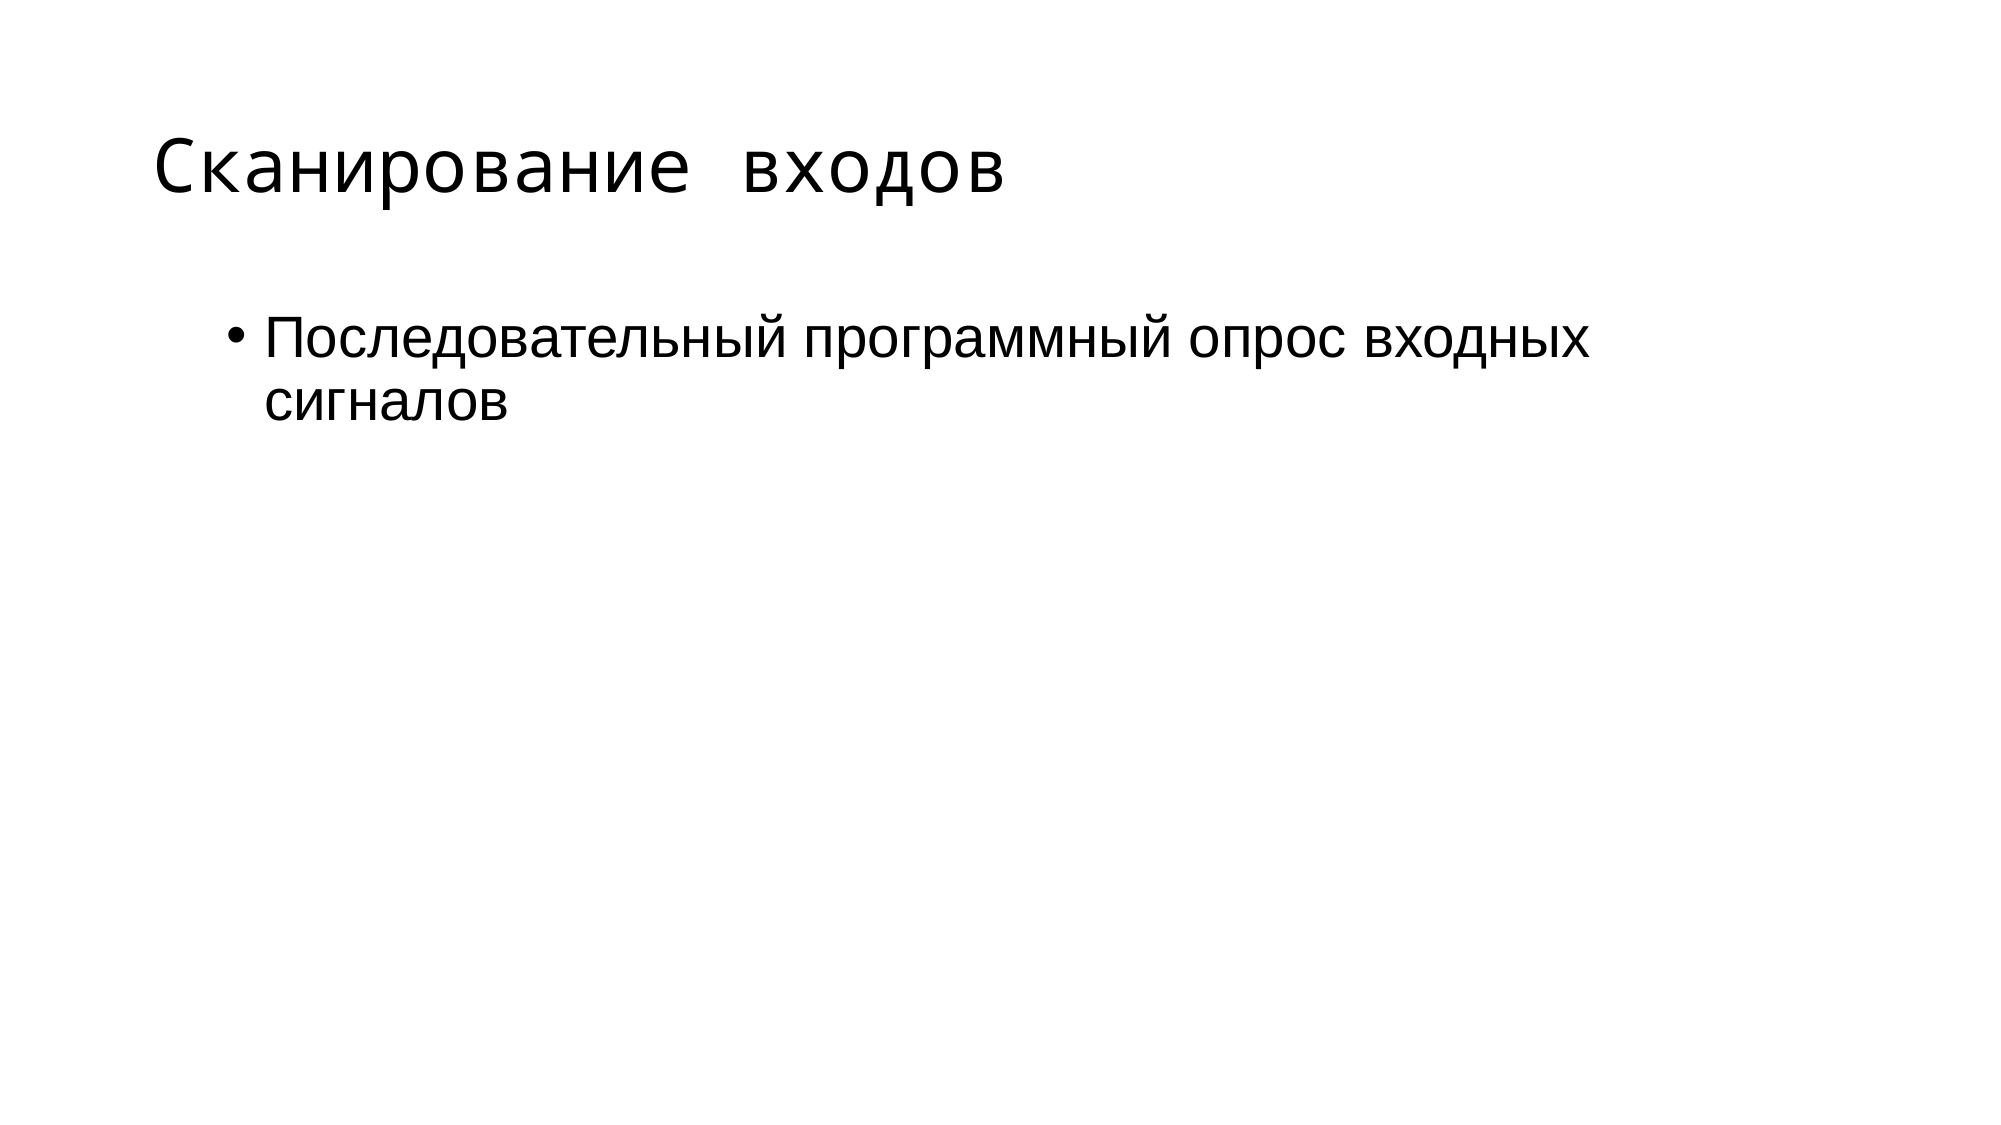

# Сканирование входов
Последовательный программный опрос входных сигналов